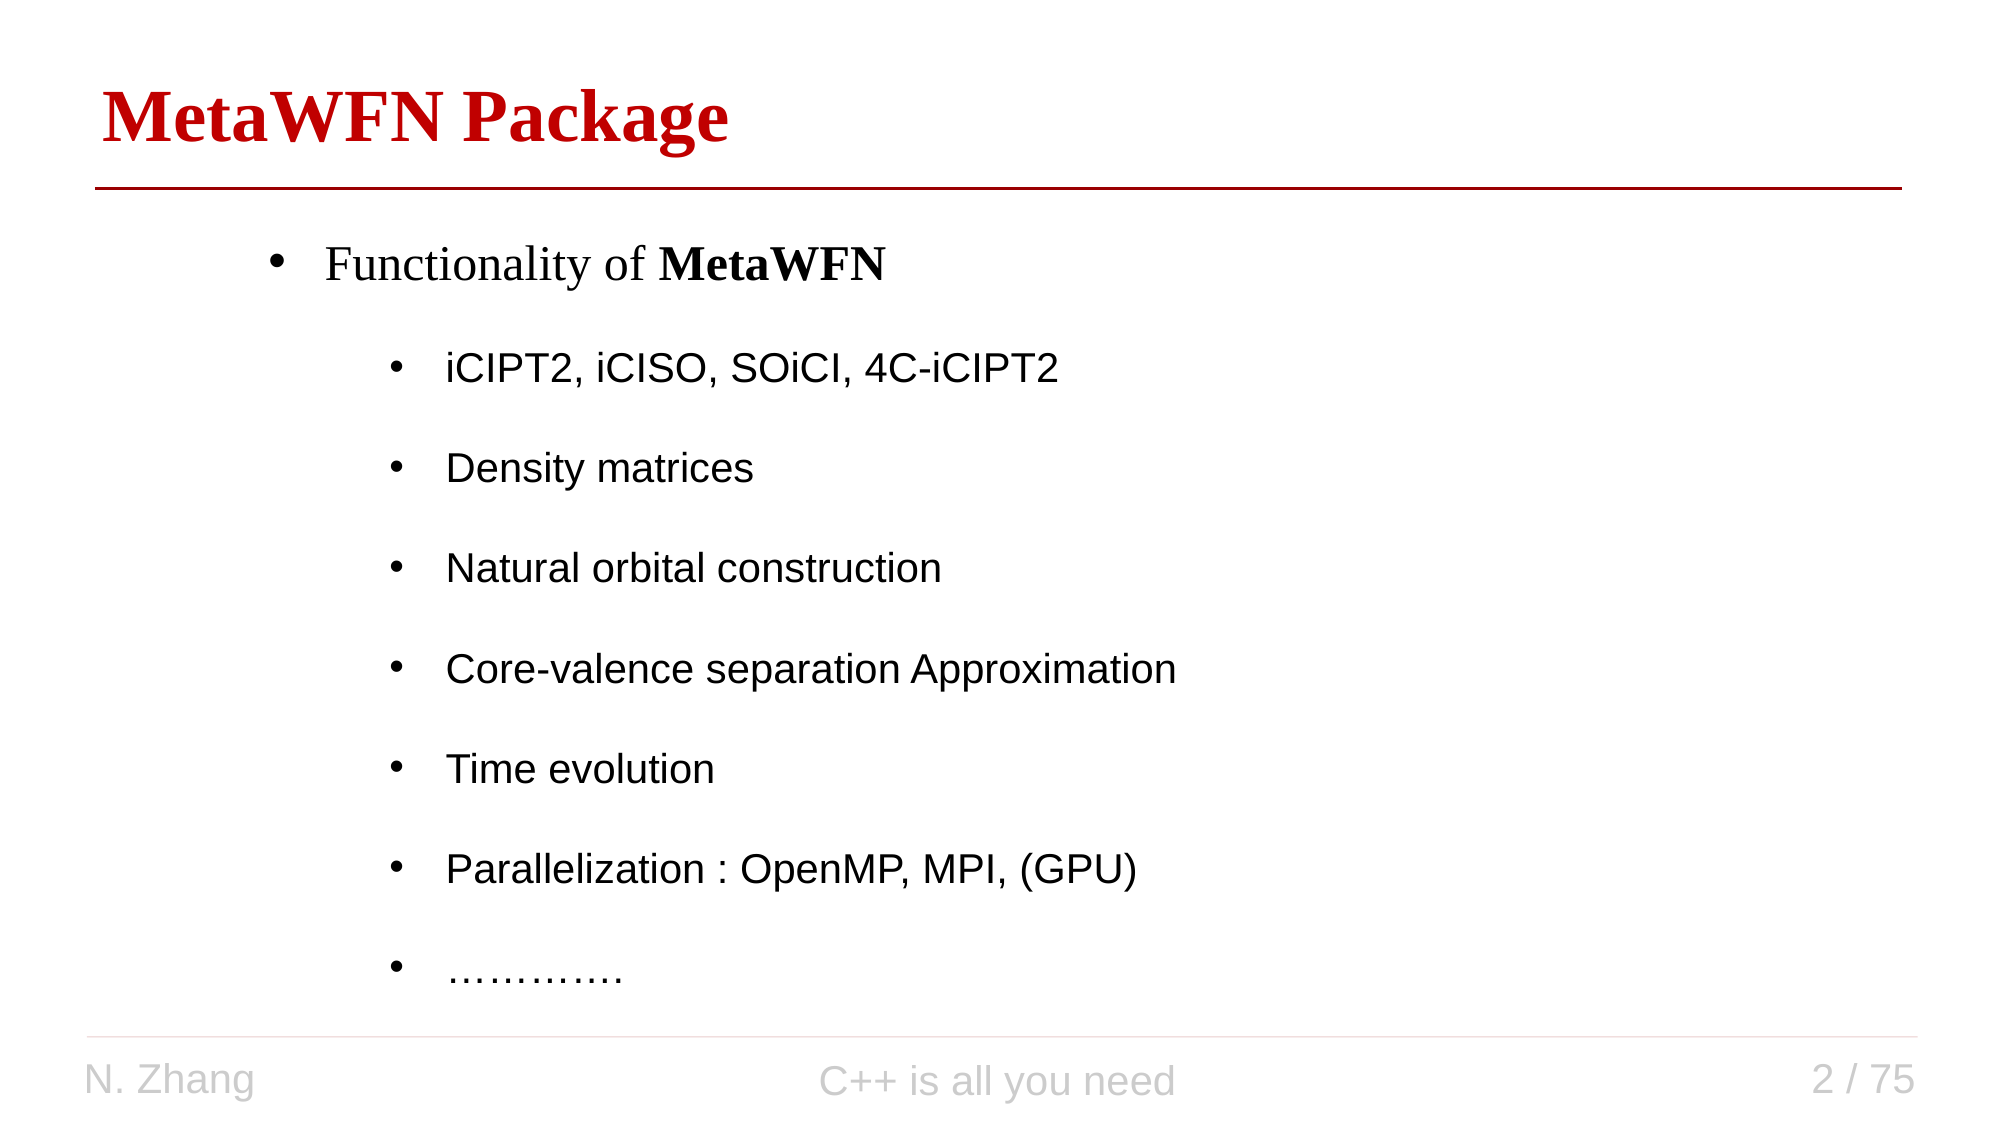

MetaWFN Package
Functionality of MetaWFN
iCIPT2, iCISO, SOiCI, 4C-iCIPT2

Density matrices

Natural orbital construction

Core-valence separation Approximation

Time evolution

Parallelization : OpenMP, MPI, (GPU)

………….
N. Zhang
2 / 75
C++ is all you need